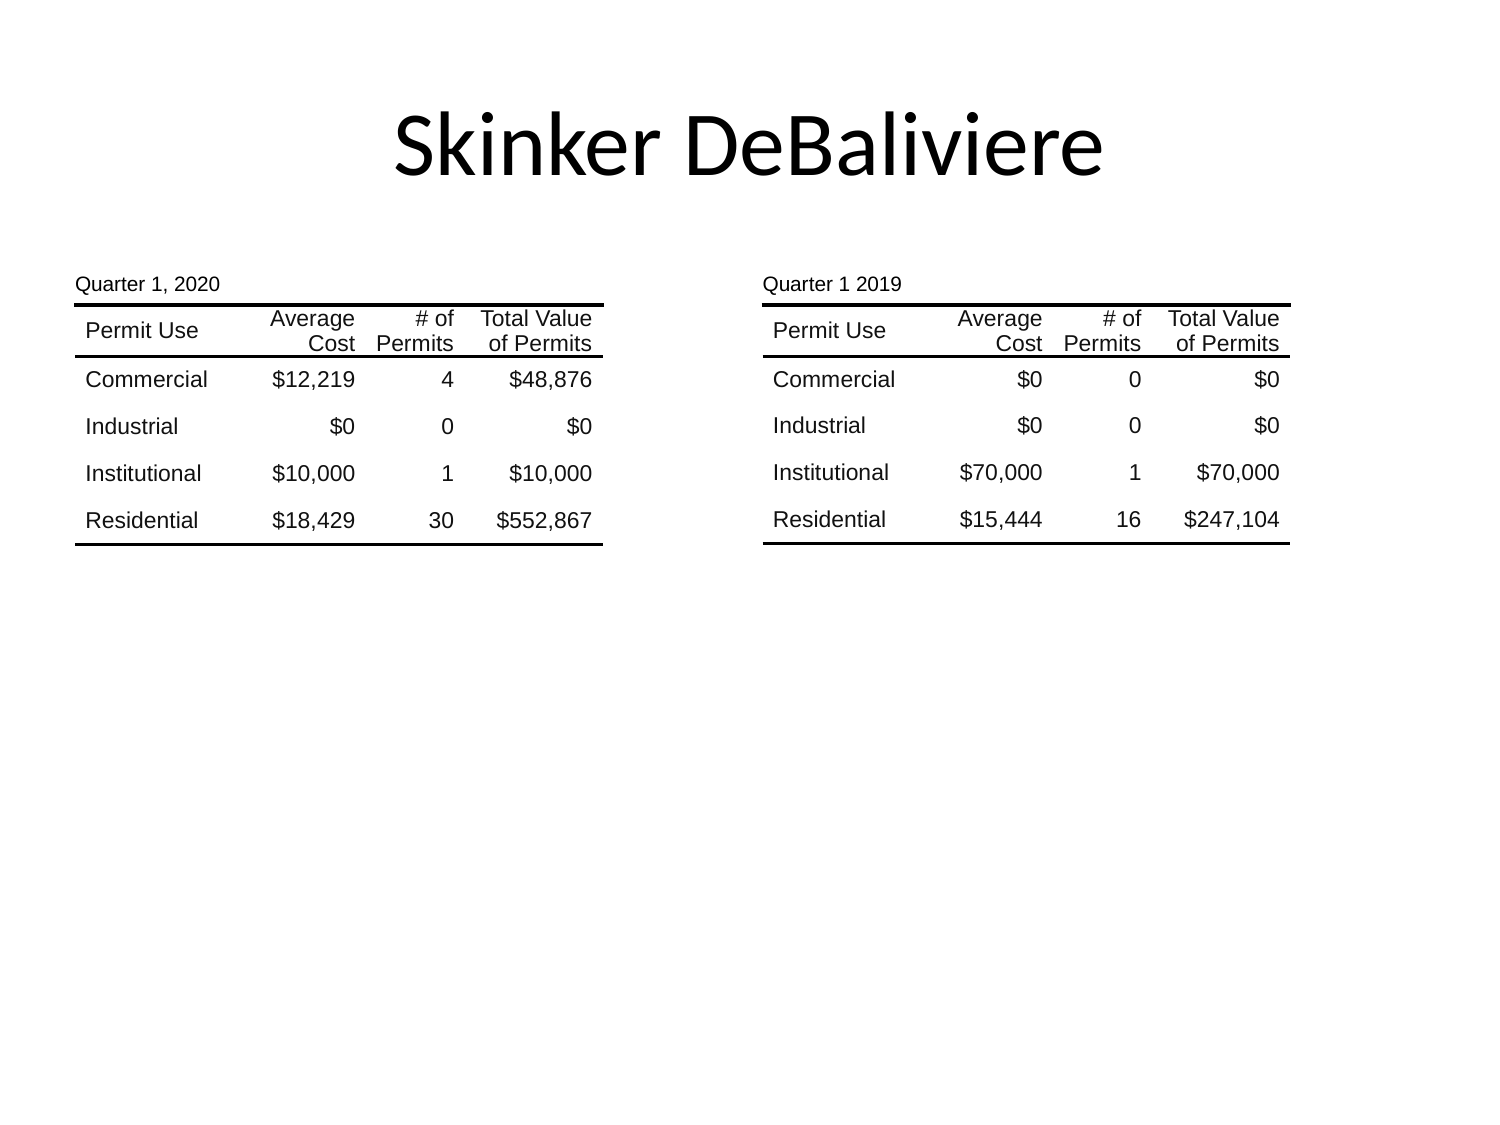

# Skinker DeBaliviere
| Quarter 1, 2020 | Quarter 1, 2020 | Quarter 1, 2020 | Quarter 1, 2020 |
| --- | --- | --- | --- |
| Permit Use | Average Cost | # of Permits | Total Value of Permits |
| Commercial | $12,219 | 4 | $48,876 |
| Industrial | $0 | 0 | $0 |
| Institutional | $10,000 | 1 | $10,000 |
| Residential | $18,429 | 30 | $552,867 |
| Quarter 1 2019 | Quarter 1 2019 | Quarter 1 2019 | Quarter 1 2019 |
| --- | --- | --- | --- |
| Permit Use | Average Cost | # of Permits | Total Value of Permits |
| Commercial | $0 | 0 | $0 |
| Industrial | $0 | 0 | $0 |
| Institutional | $70,000 | 1 | $70,000 |
| Residential | $15,444 | 16 | $247,104 |